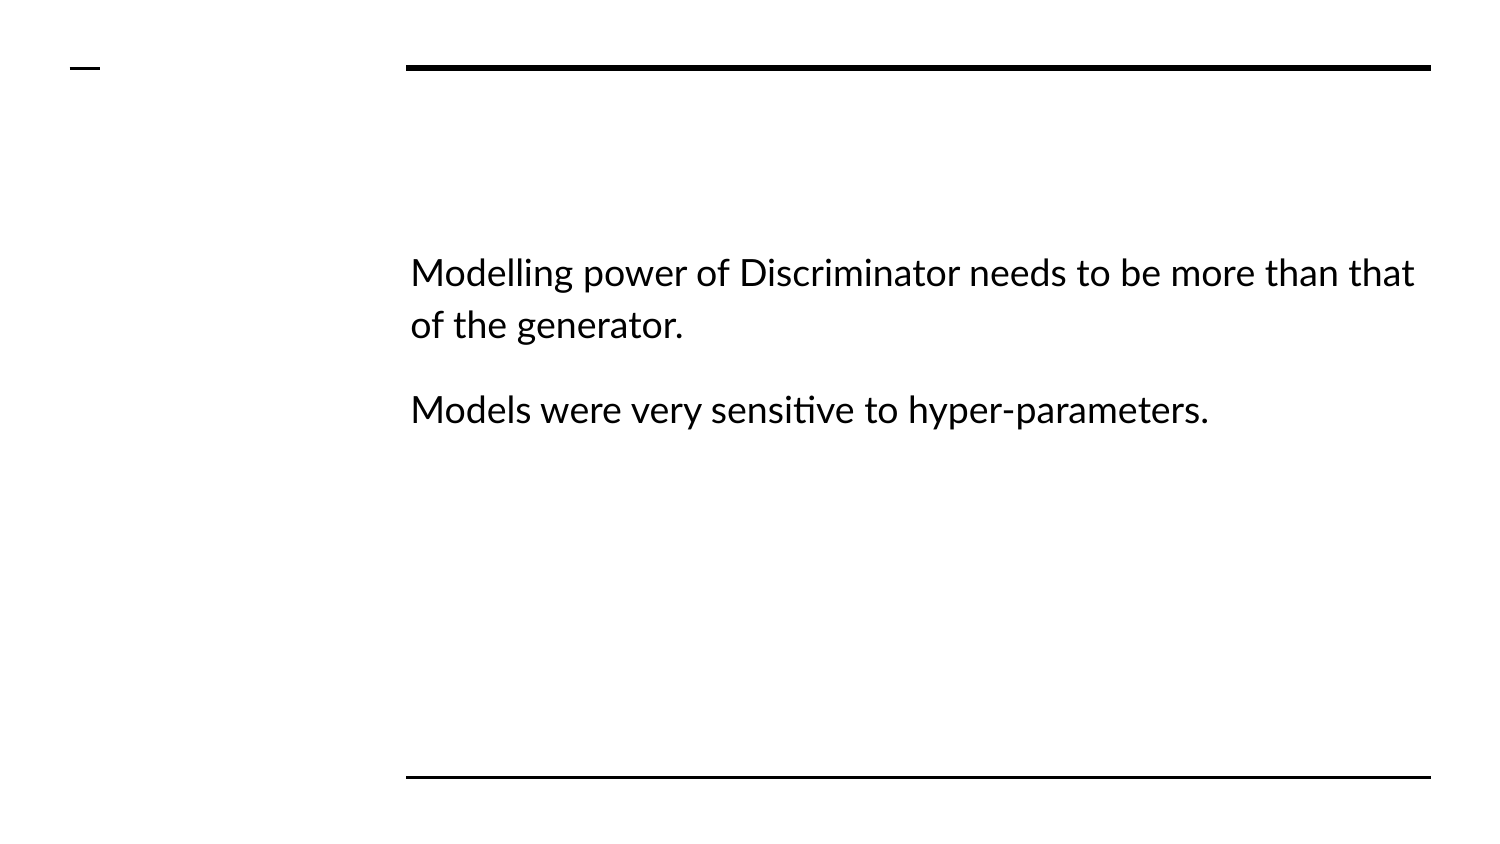

Modelling power of Discriminator needs to be more than that of the generator.
Models were very sensitive to hyper-parameters.